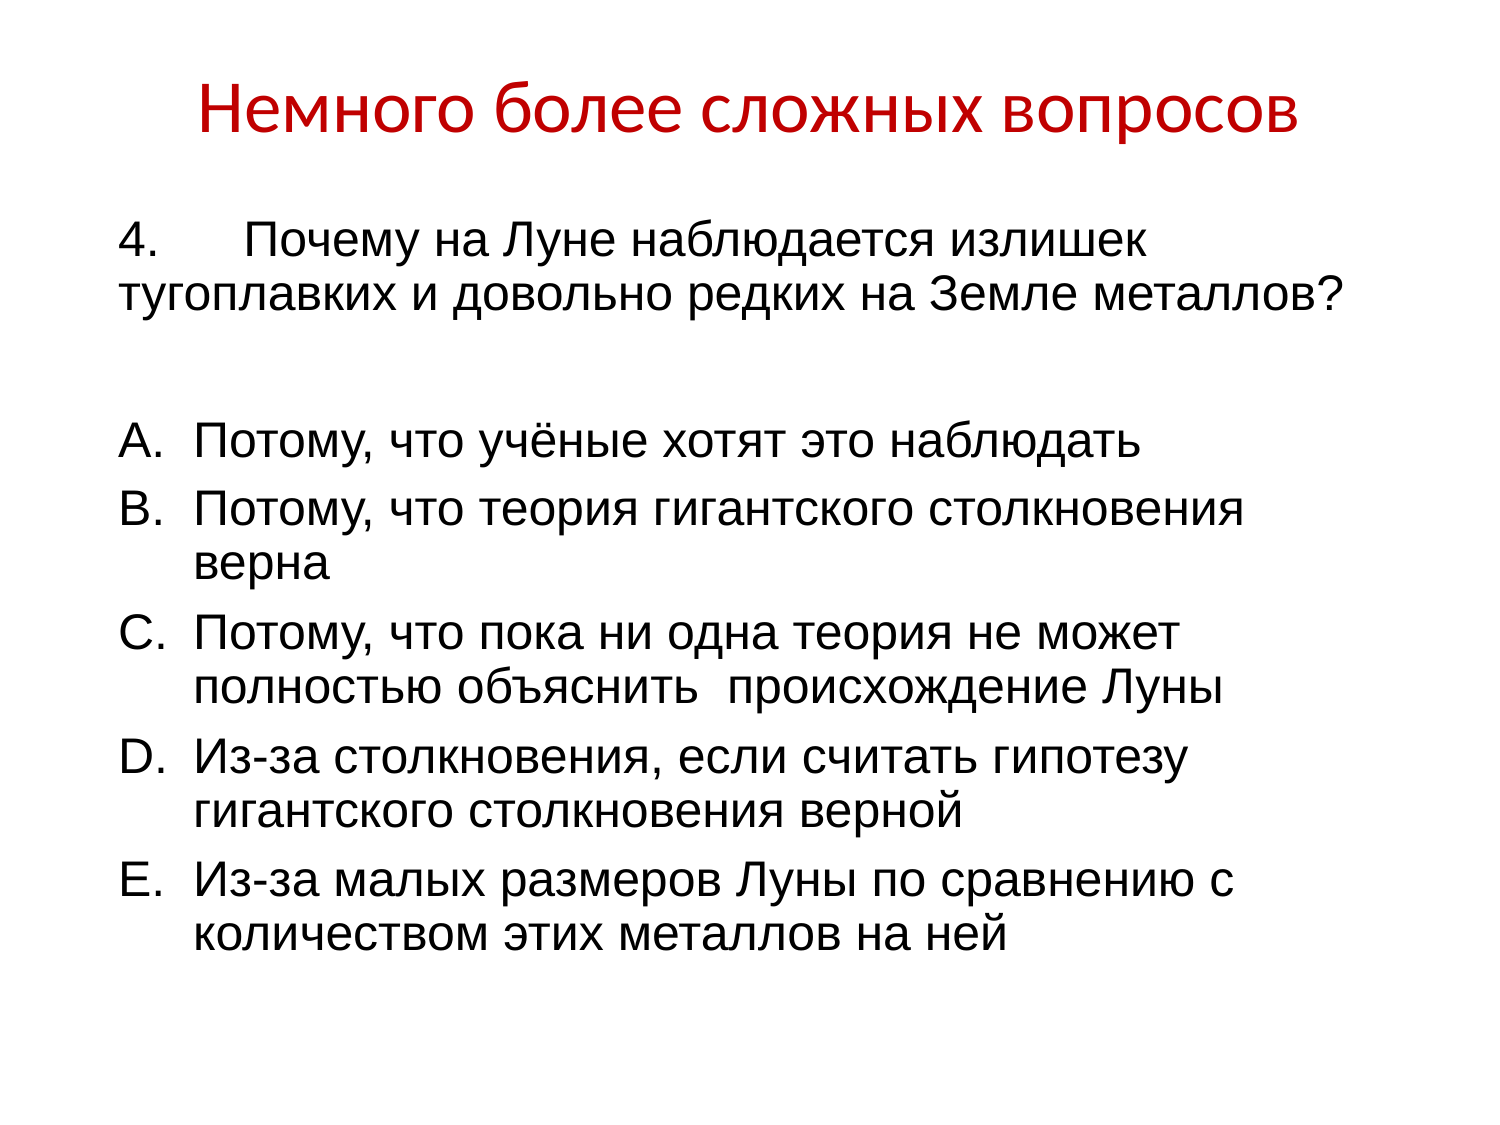

# Немного более сложных вопросов
4.      Почему на Луне наблюдается излишек тугоплавких и довольно редких на Земле металлов?

Потому, что учёные хотят это наблюдать
Потому, что теория гигантского столкновения верна
Потому, что пока ни одна теория не может полностью объяснить  происхождение Луны
Из-за столкновения, если считать гипотезу гигантского столкновения верной
Из-за малых размеров Луны по сравнению с количеством этих металлов на ней